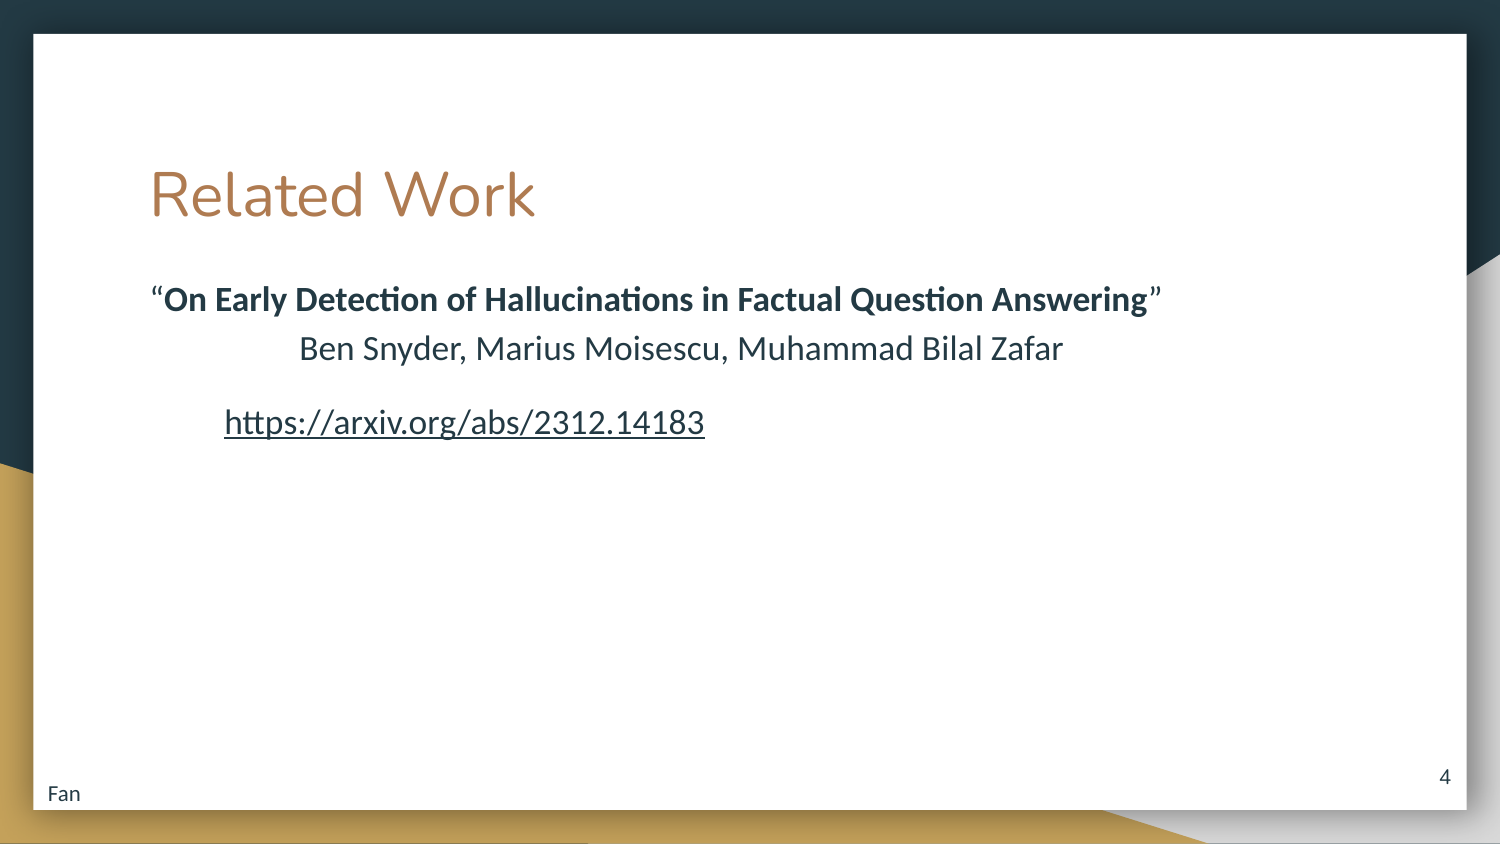

# Related Work
“On Early Detection of Hallucinations in Factual Question Answering”
	Ben Snyder, Marius Moisescu, Muhammad Bilal Zafar
https://arxiv.org/abs/2312.14183
4
Fan